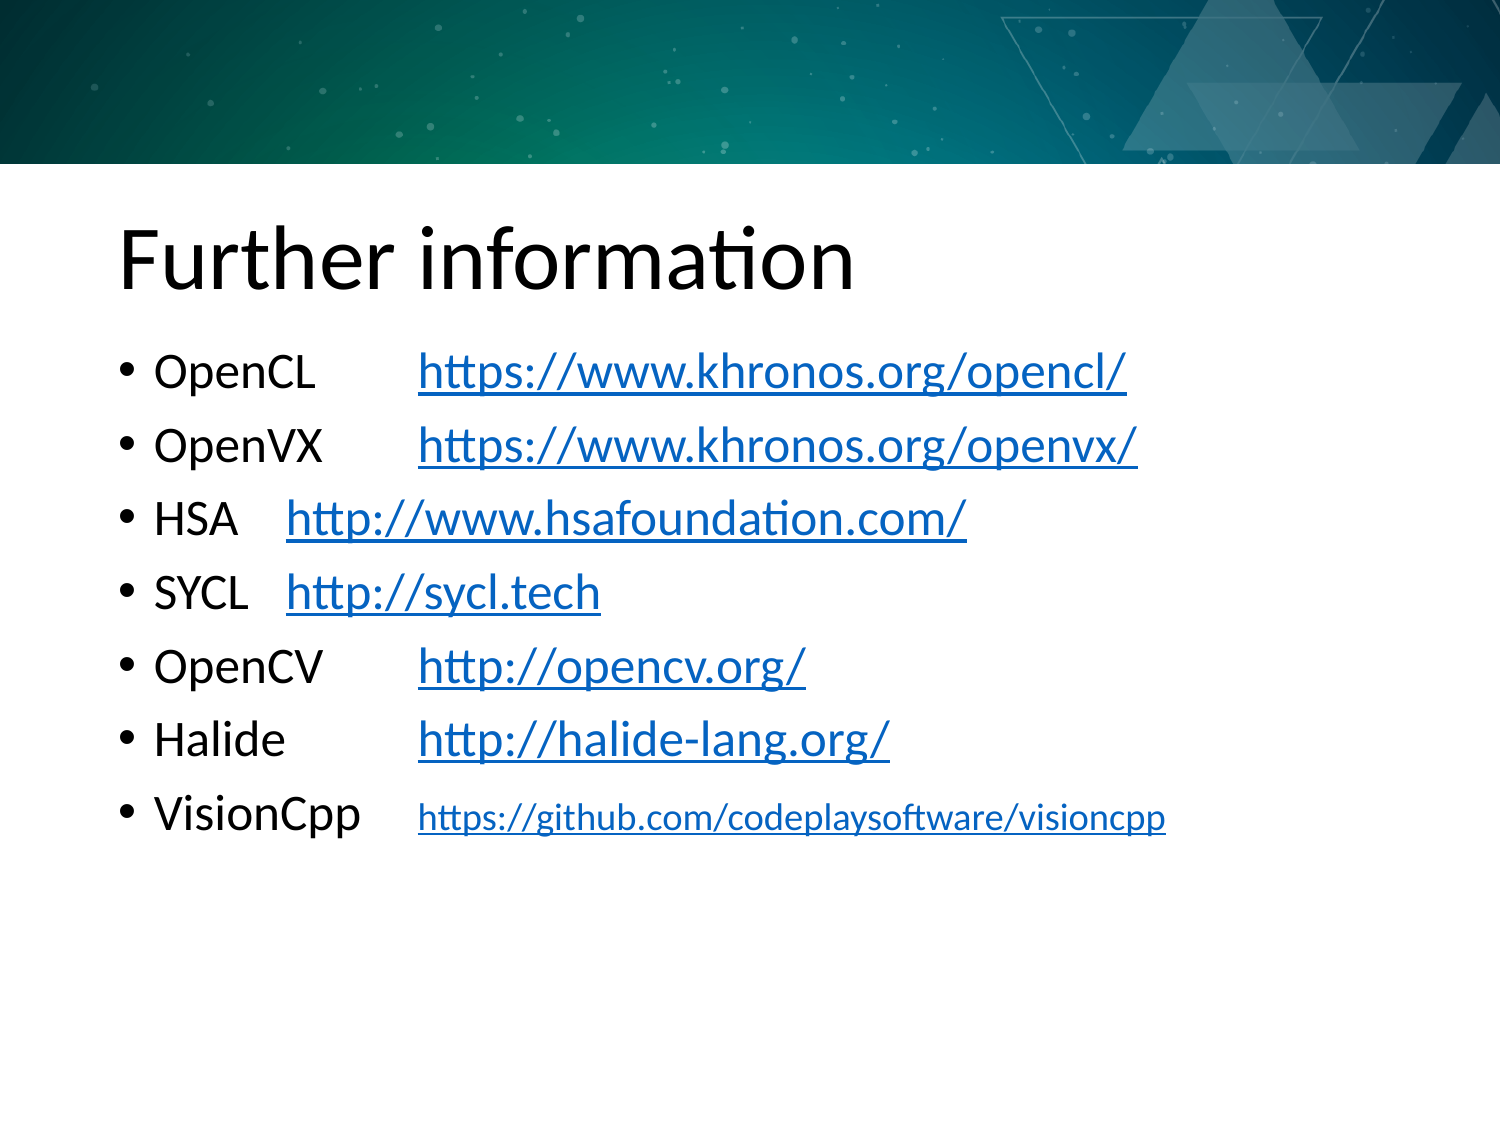

# Further information
OpenCL		https://www.khronos.org/opencl/
OpenVX		https://www.khronos.org/openvx/
HSA			http://www.hsafoundation.com/
SYCL		http://sycl.tech
OpenCV		http://opencv.org/
Halide		http://halide-lang.org/
VisionCpp	https://github.com/codeplaysoftware/visioncpp